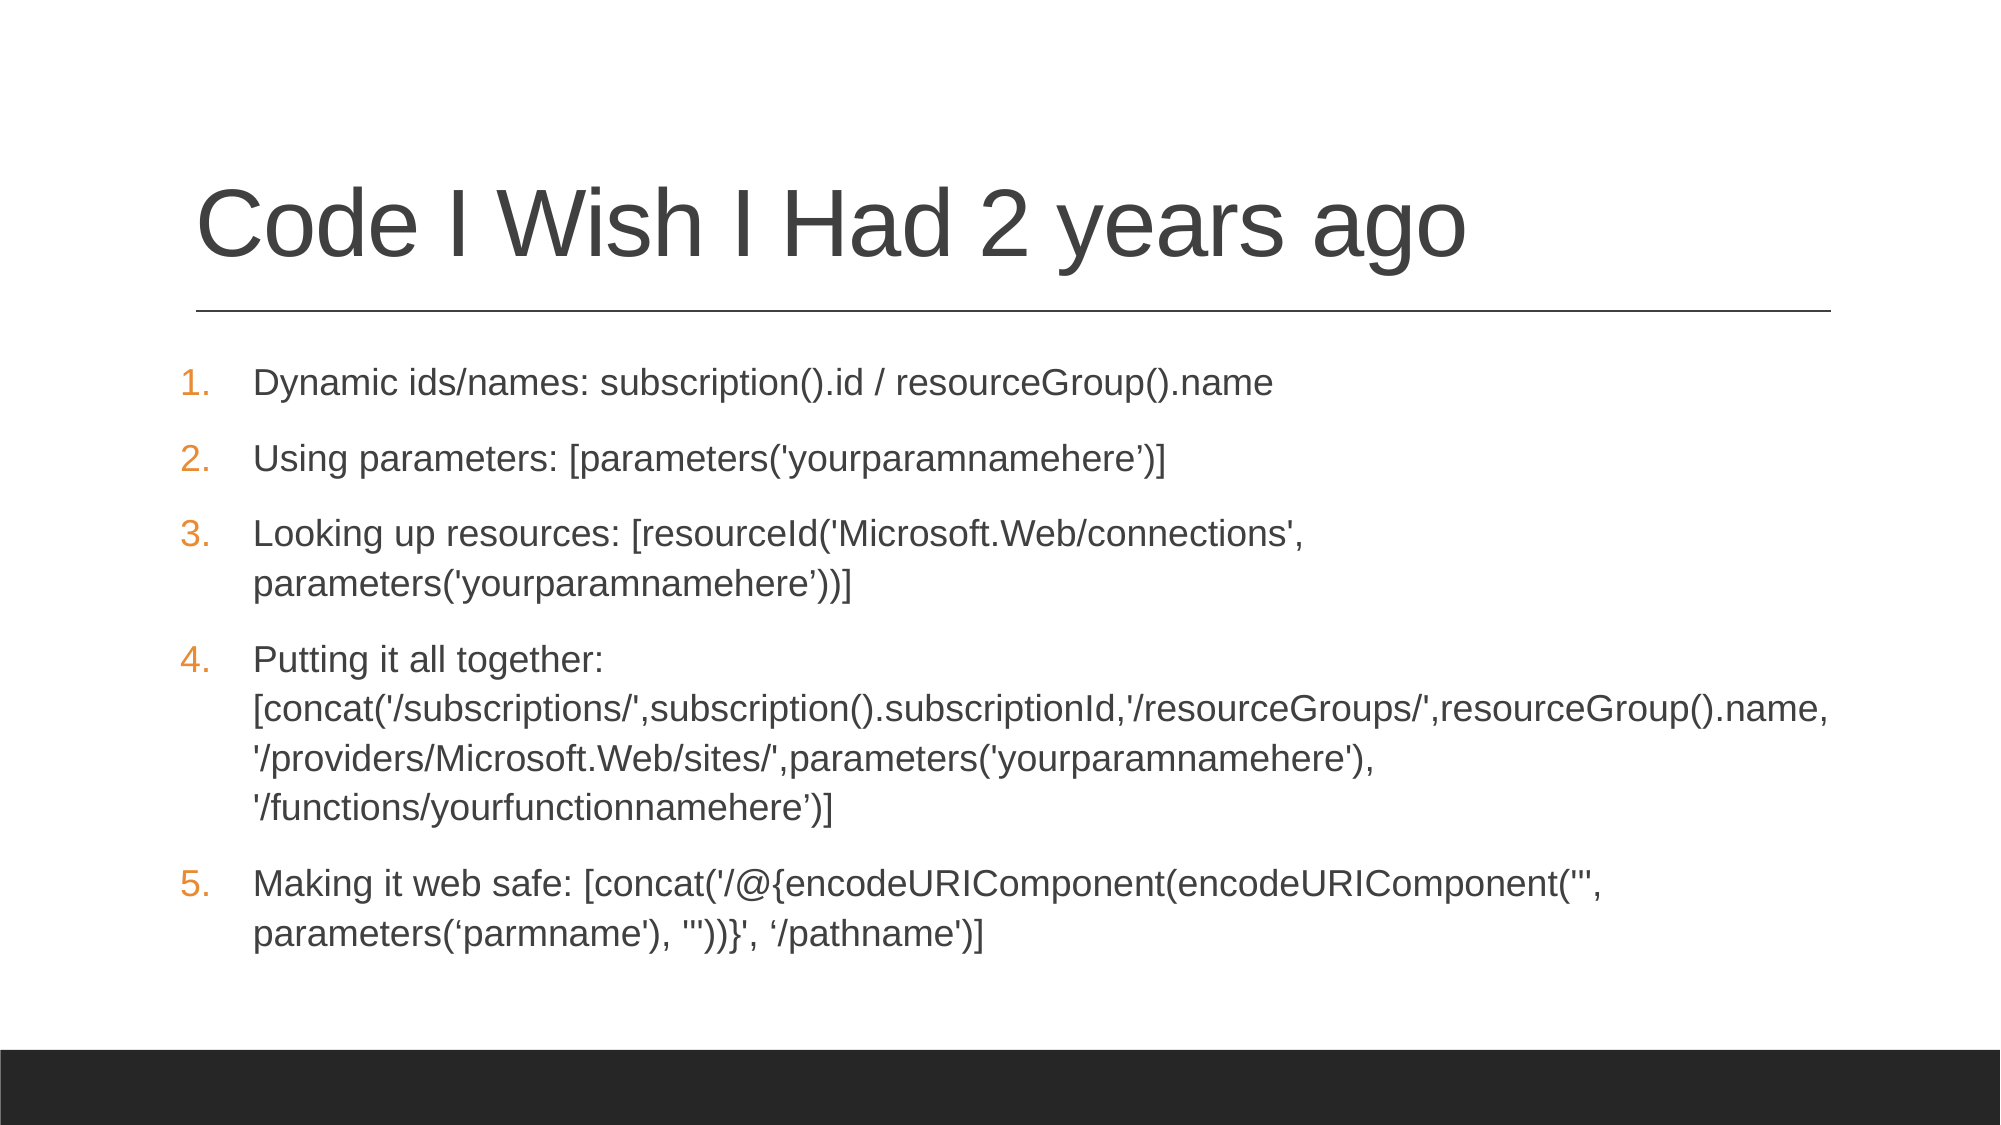

# Code I Wish I Had 2 years ago
Dynamic ids/names: subscription().id / resourceGroup().name
Using parameters: [parameters('yourparamnamehere’)]
Looking up resources: [resourceId('Microsoft.Web/connections', parameters('yourparamnamehere’))]
Putting it all together: [concat('/subscriptions/',subscription().subscriptionId,'/resourceGroups/',resourceGroup().name,'/providers/Microsoft.Web/sites/',parameters('yourparamnamehere'), '/functions/yourfunctionnamehere’)]
Making it web safe: [concat('/@{encodeURIComponent(encodeURIComponent(''', parameters(‘parmname'), '''))}', ‘/pathname')]